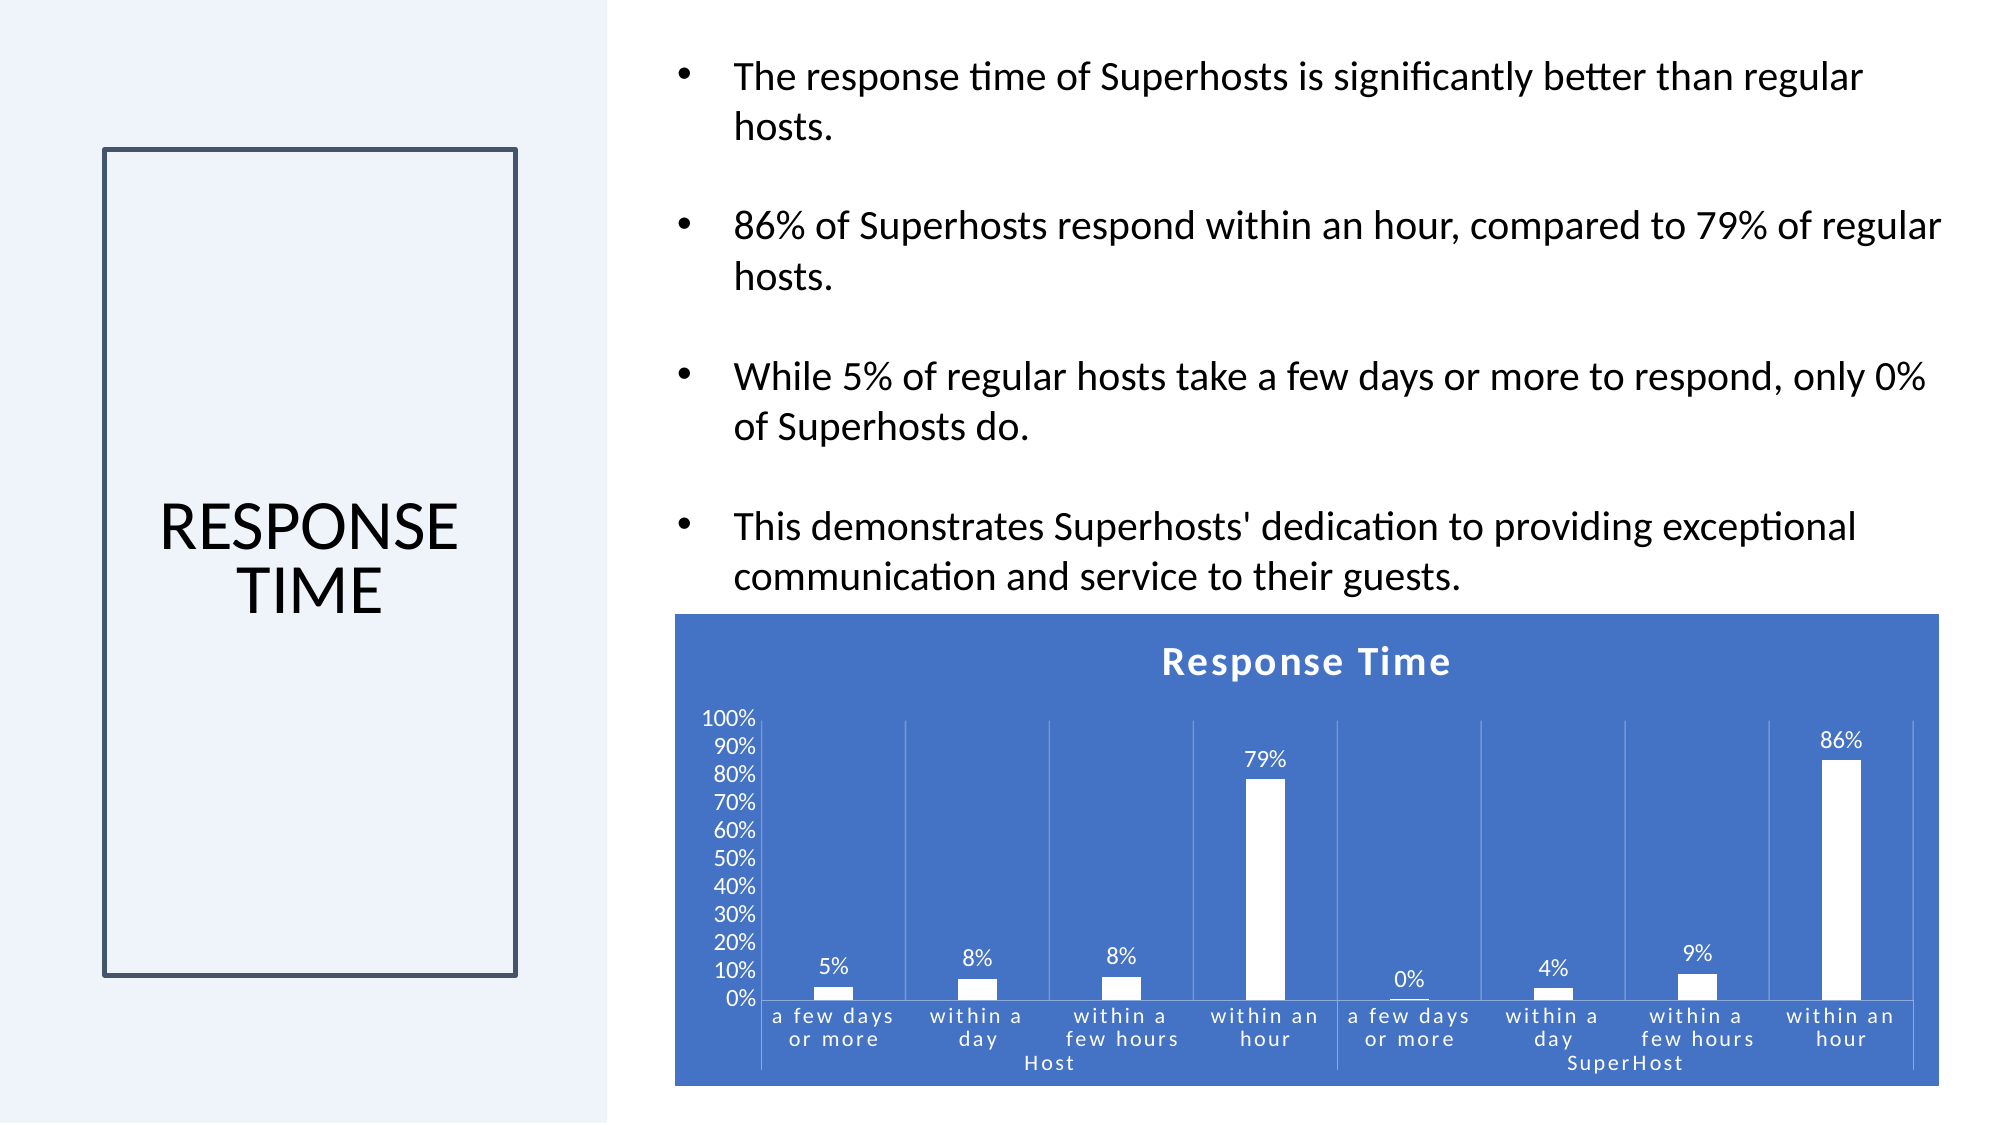

The response time of Superhosts is significantly better than regular hosts.

86% of Superhosts respond within an hour, compared to 79% of regular hosts.

While 5% of regular hosts take a few days or more to respond, only 0% of Superhosts do.

This demonstrates Superhosts' dedication to providing exceptional communication and service to their guests.
# RESPONSE TIME

### Chart: Response Time

| Category | Total |
|---|---|
| a few days or more | 0.04856452911188623 |
| within a day | 0.07640193184867185 |
| within a few hours | 0.08411591092031123 |
| within an hour | 0.7909176281191307 |
| a few days or more | 0.004182191468329405 |
| within a day | 0.04311459204623222 |
| within a few hours | 0.09459356702912326 |
| within an hour | 0.8581096494563151 |